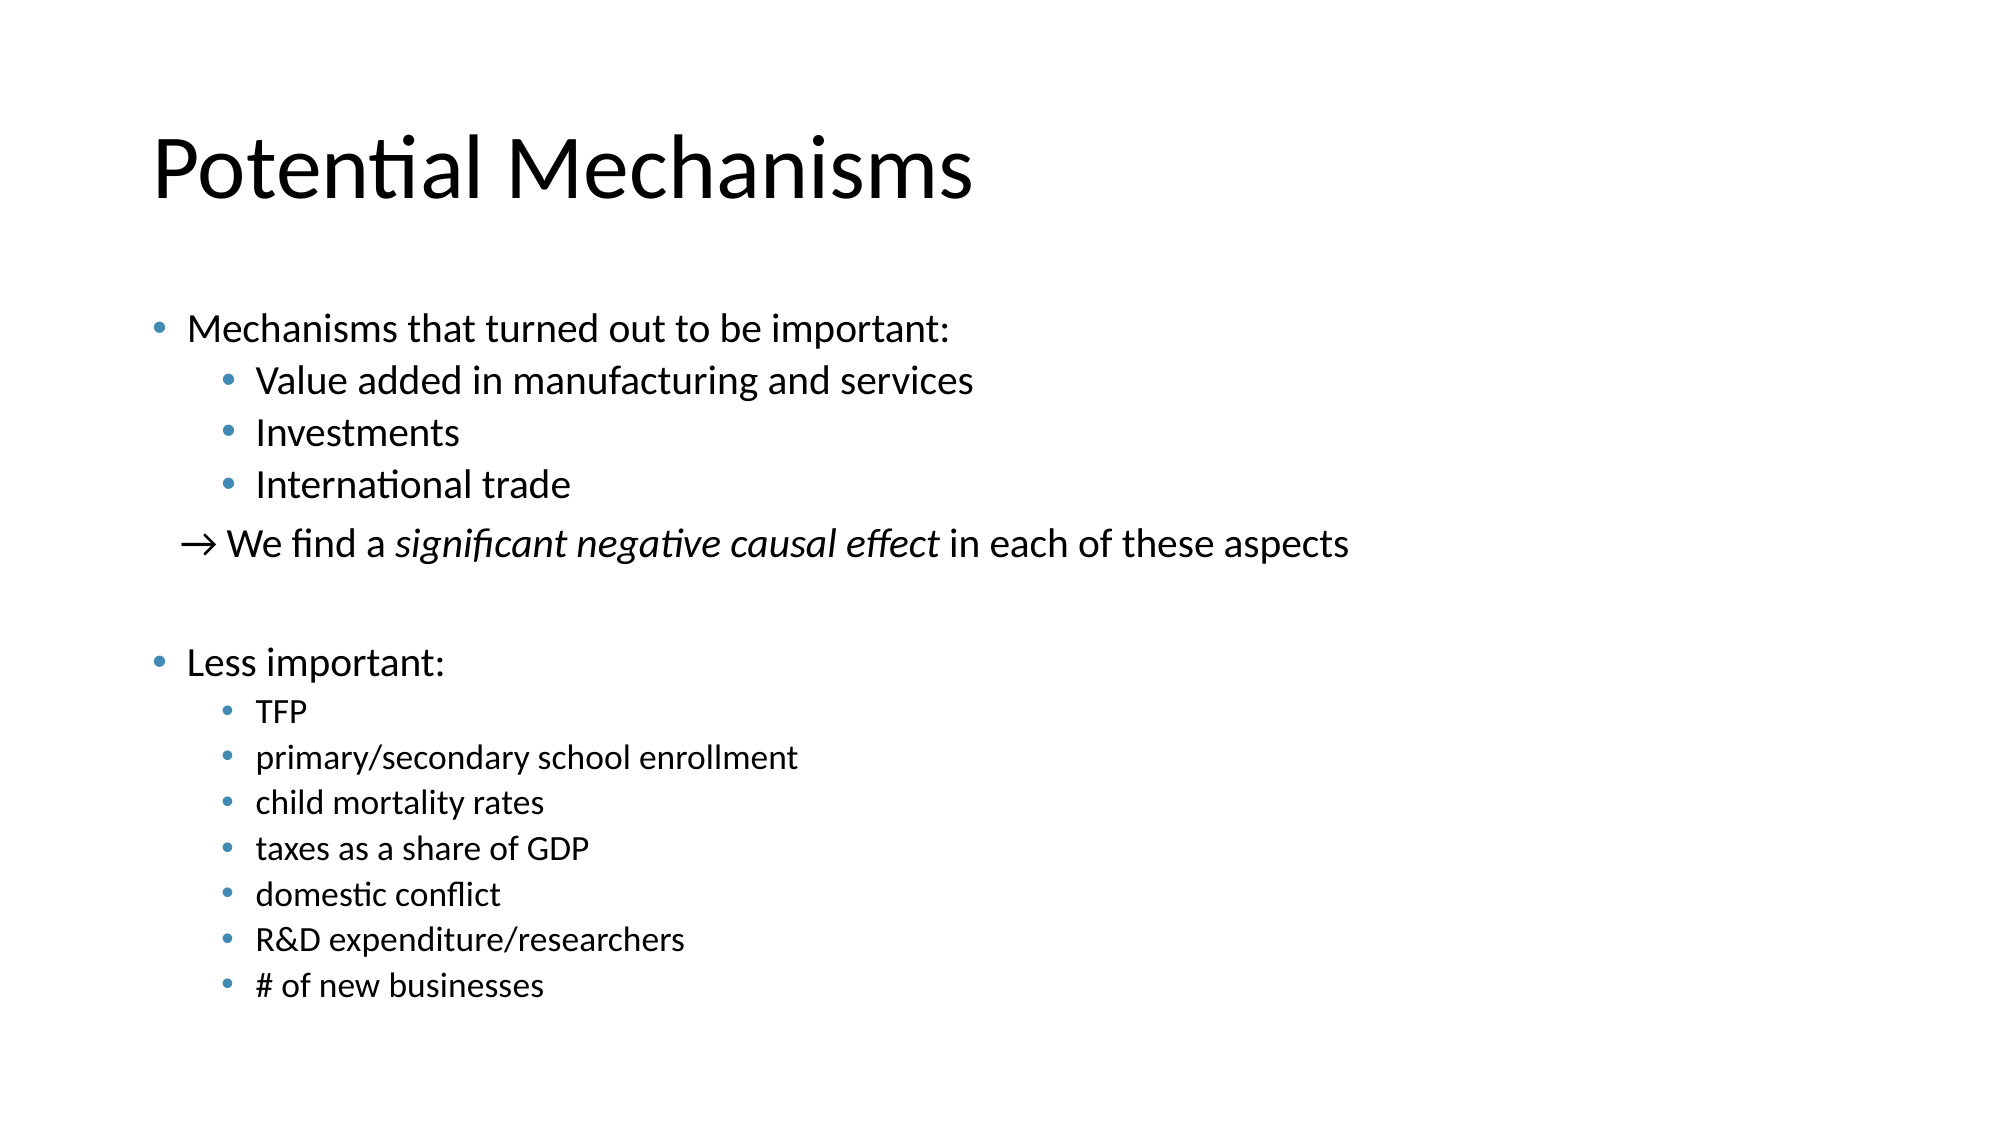

# Potential Mechanisms
Mechanisms that turned out to be important:
Value added in manufacturing and services
Investments
International trade
   → We find a significant negative causal effect in each of these aspects

Less important:
TFP
primary/secondary school enrollment
child mortality rates
taxes as a share of GDP
domestic conflict
R&D expenditure/researchers
# of new businesses